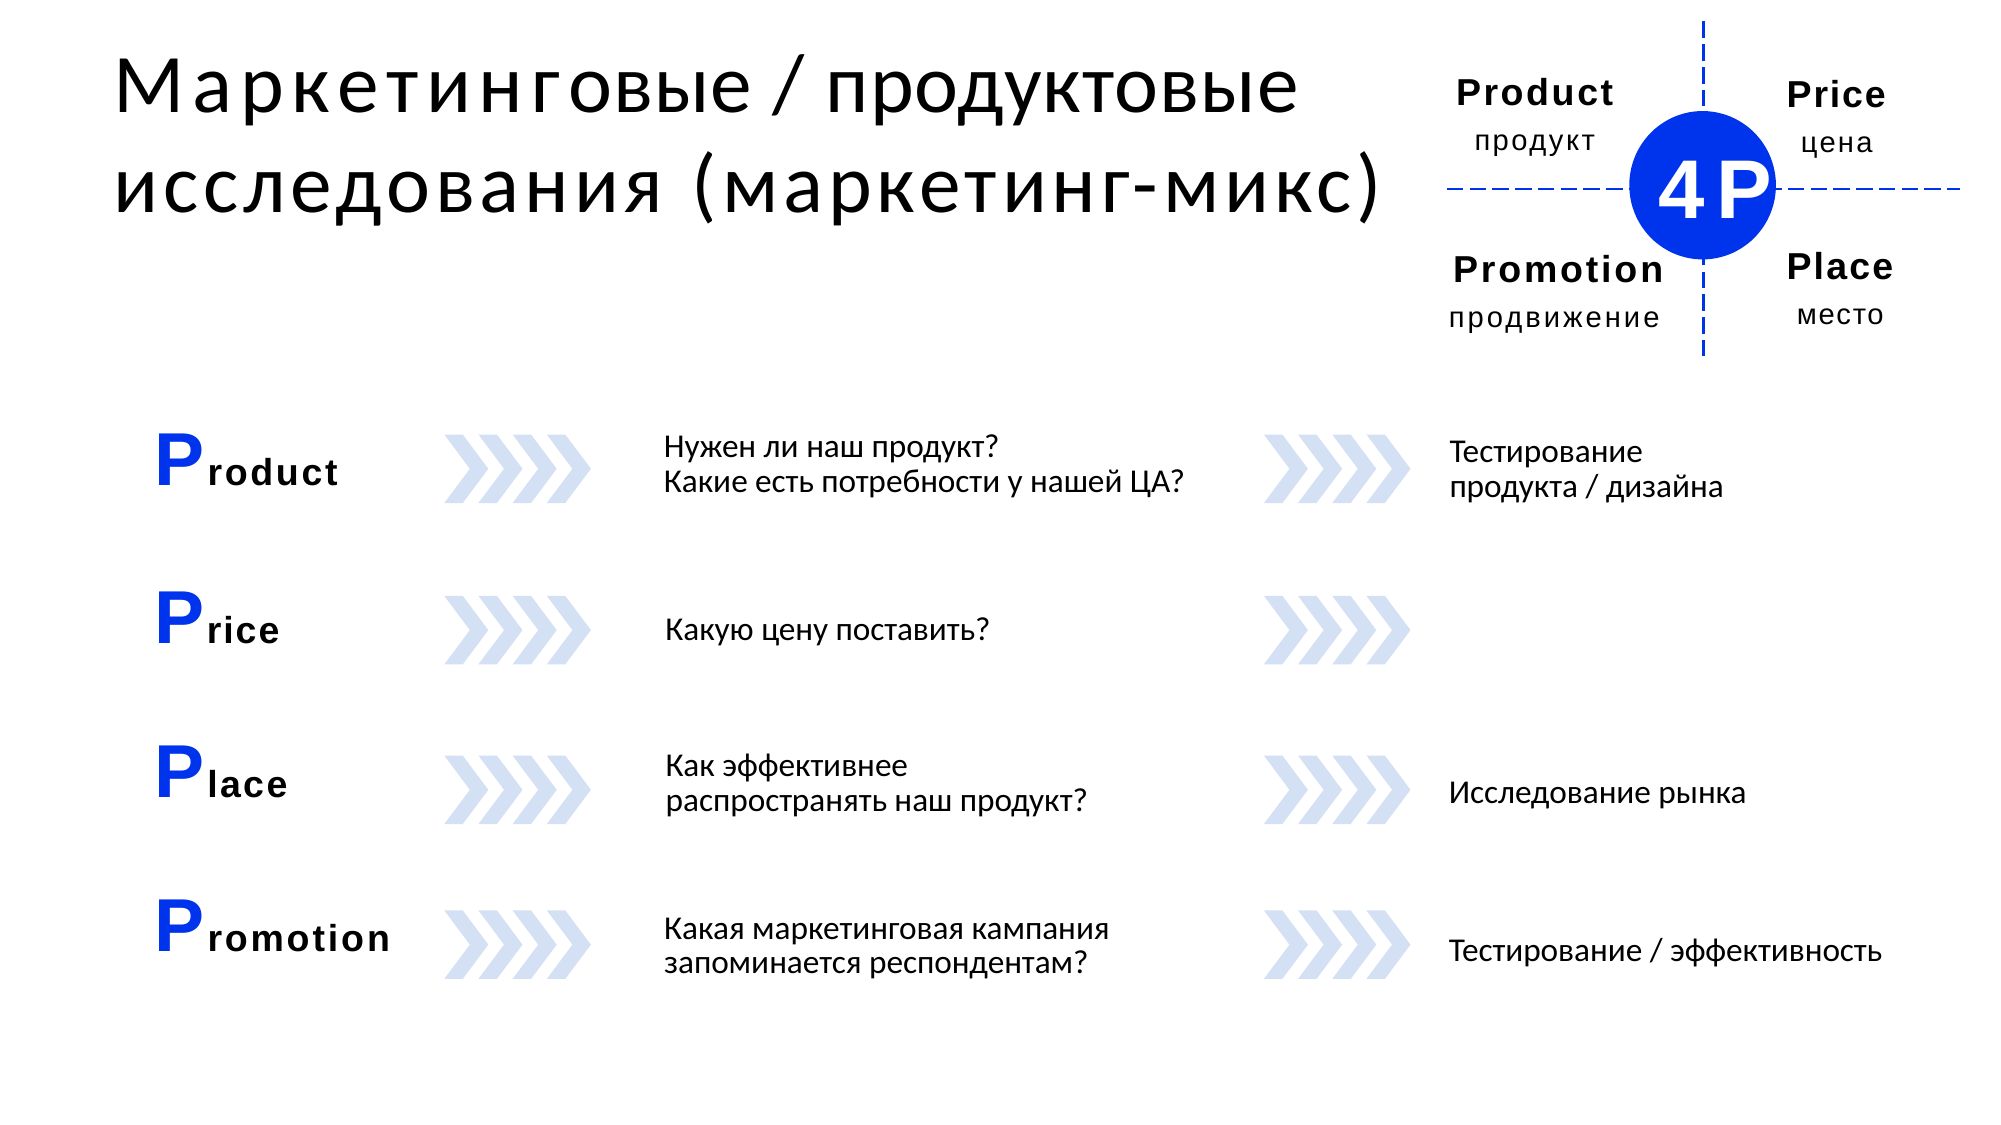

# Маркетинговые / продуктовые исследования (маркетинг-микс)
Product
продукт
Price
цена
4Р
Place
место
Promotion
продвижение
Product
Price Place Promotion
Нужен ли наш продукт?
Какие есть потребности у нашей ЦА?
Тестирование продукта / дизайна

Какую цену поставить?
Как эффективнее распространять наш продукт?

Исследование рынка
Какая маркетинговая кампания запоминается респондентам?

Тестирование / эффективность